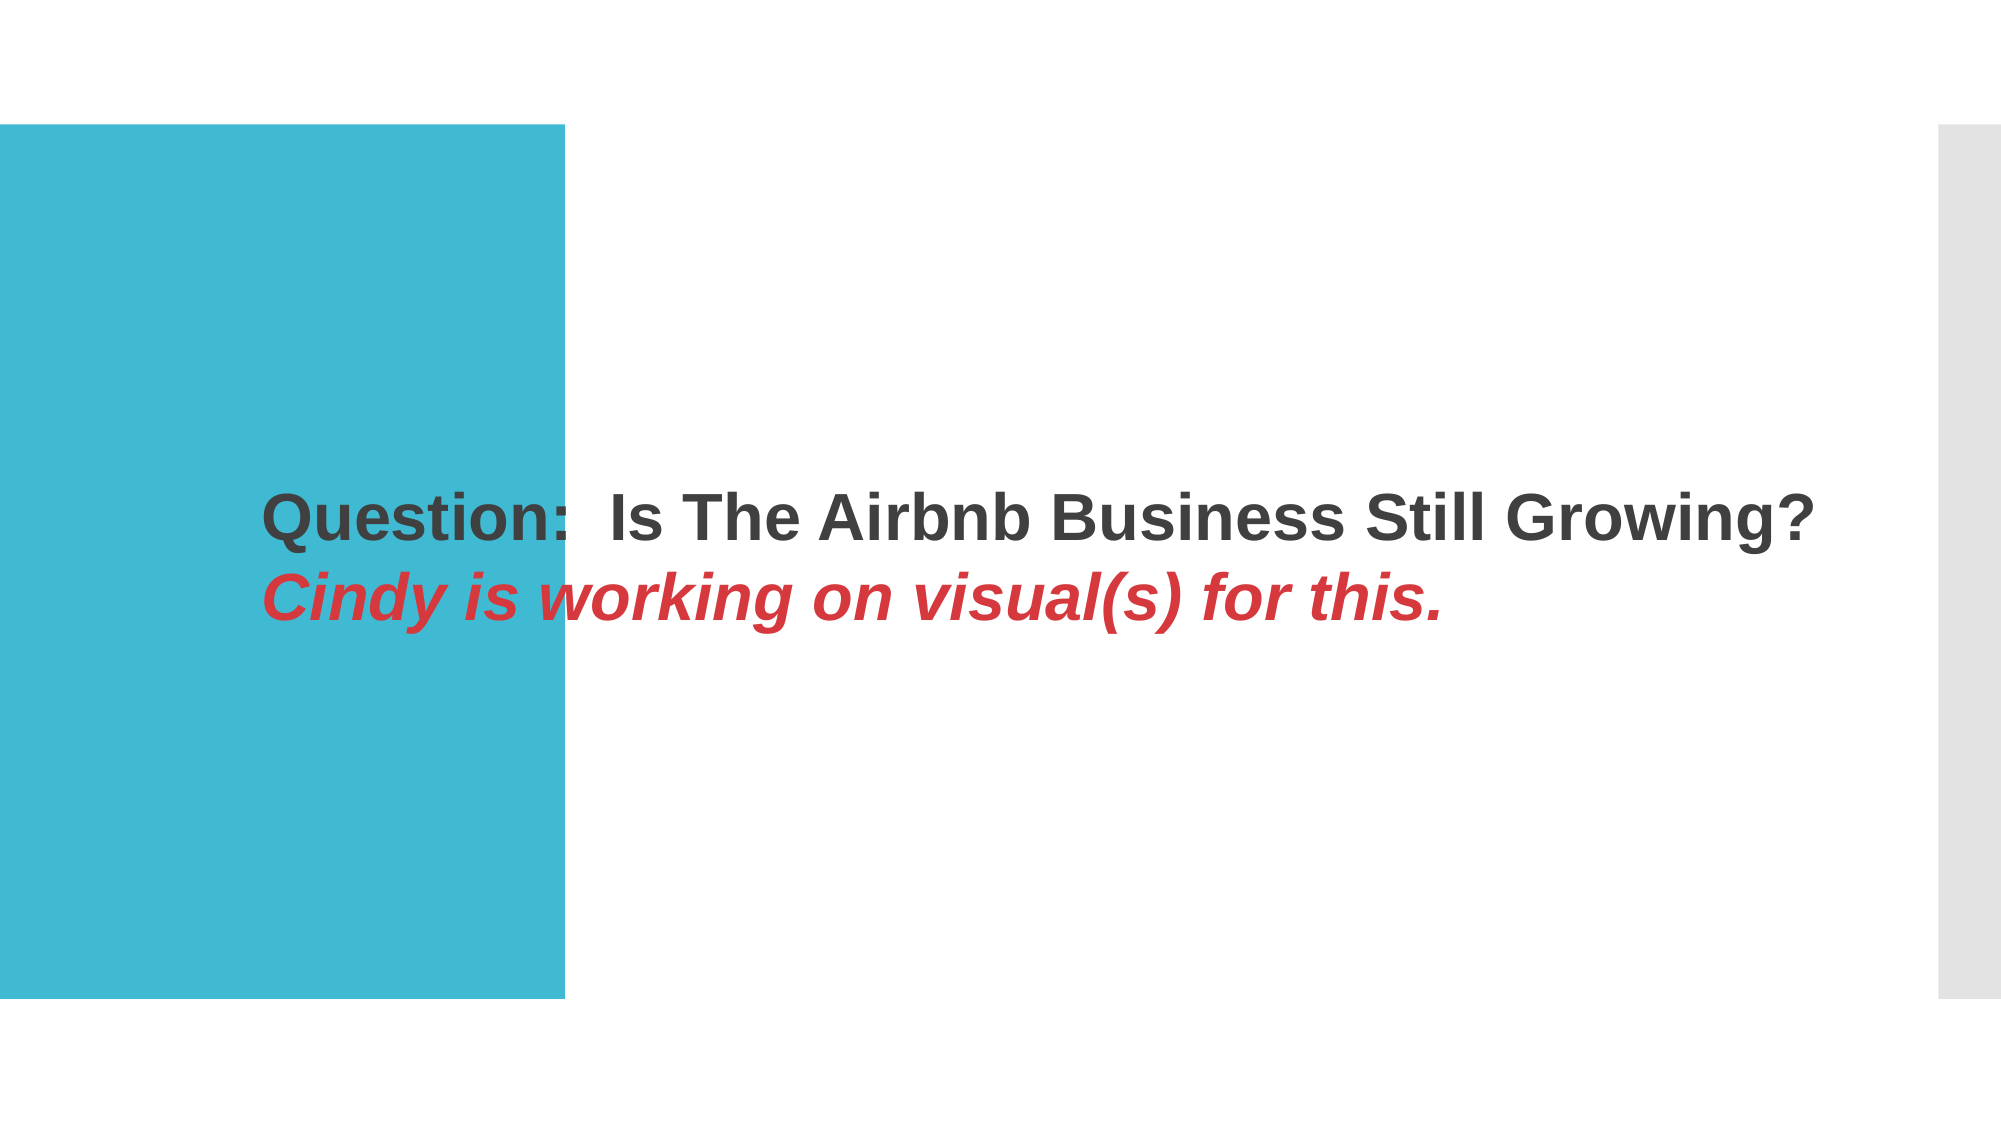

Question:  Is The Airbnb Business Still Growing?
Cindy is working on visual(s) for this.